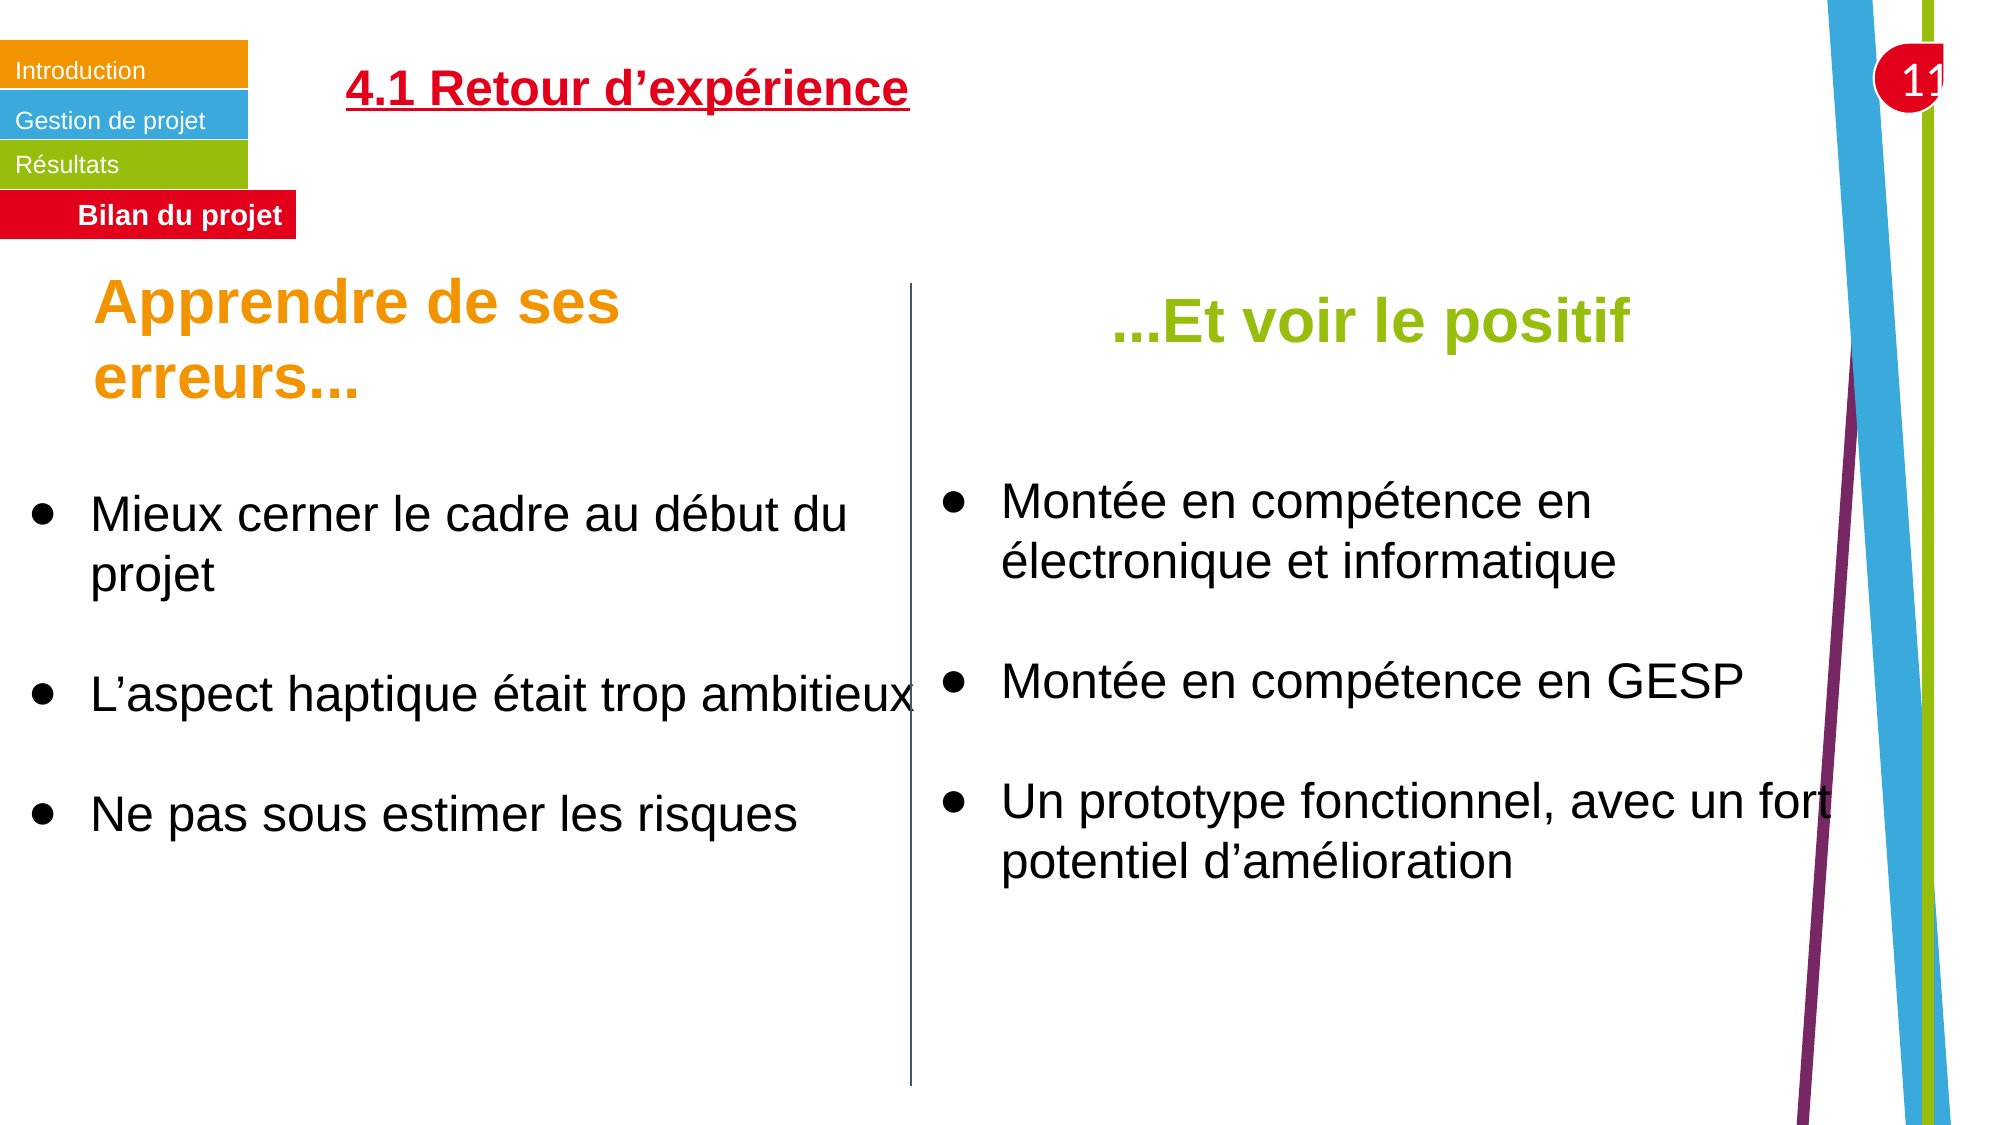

4.1 Retour d’expérience

Introduction

Gestion de projet
Résultats
Bilan du projet
Apprendre de ses erreurs...
...Et voir le positif

Mieux cerner le cadre au début du projet

L’aspect haptique était trop ambitieux

Ne pas sous estimer les risques
Montée en compétence en électronique et informatique

Montée en compétence en GESP

Un prototype fonctionnel, avec un fort potentiel d’amélioration